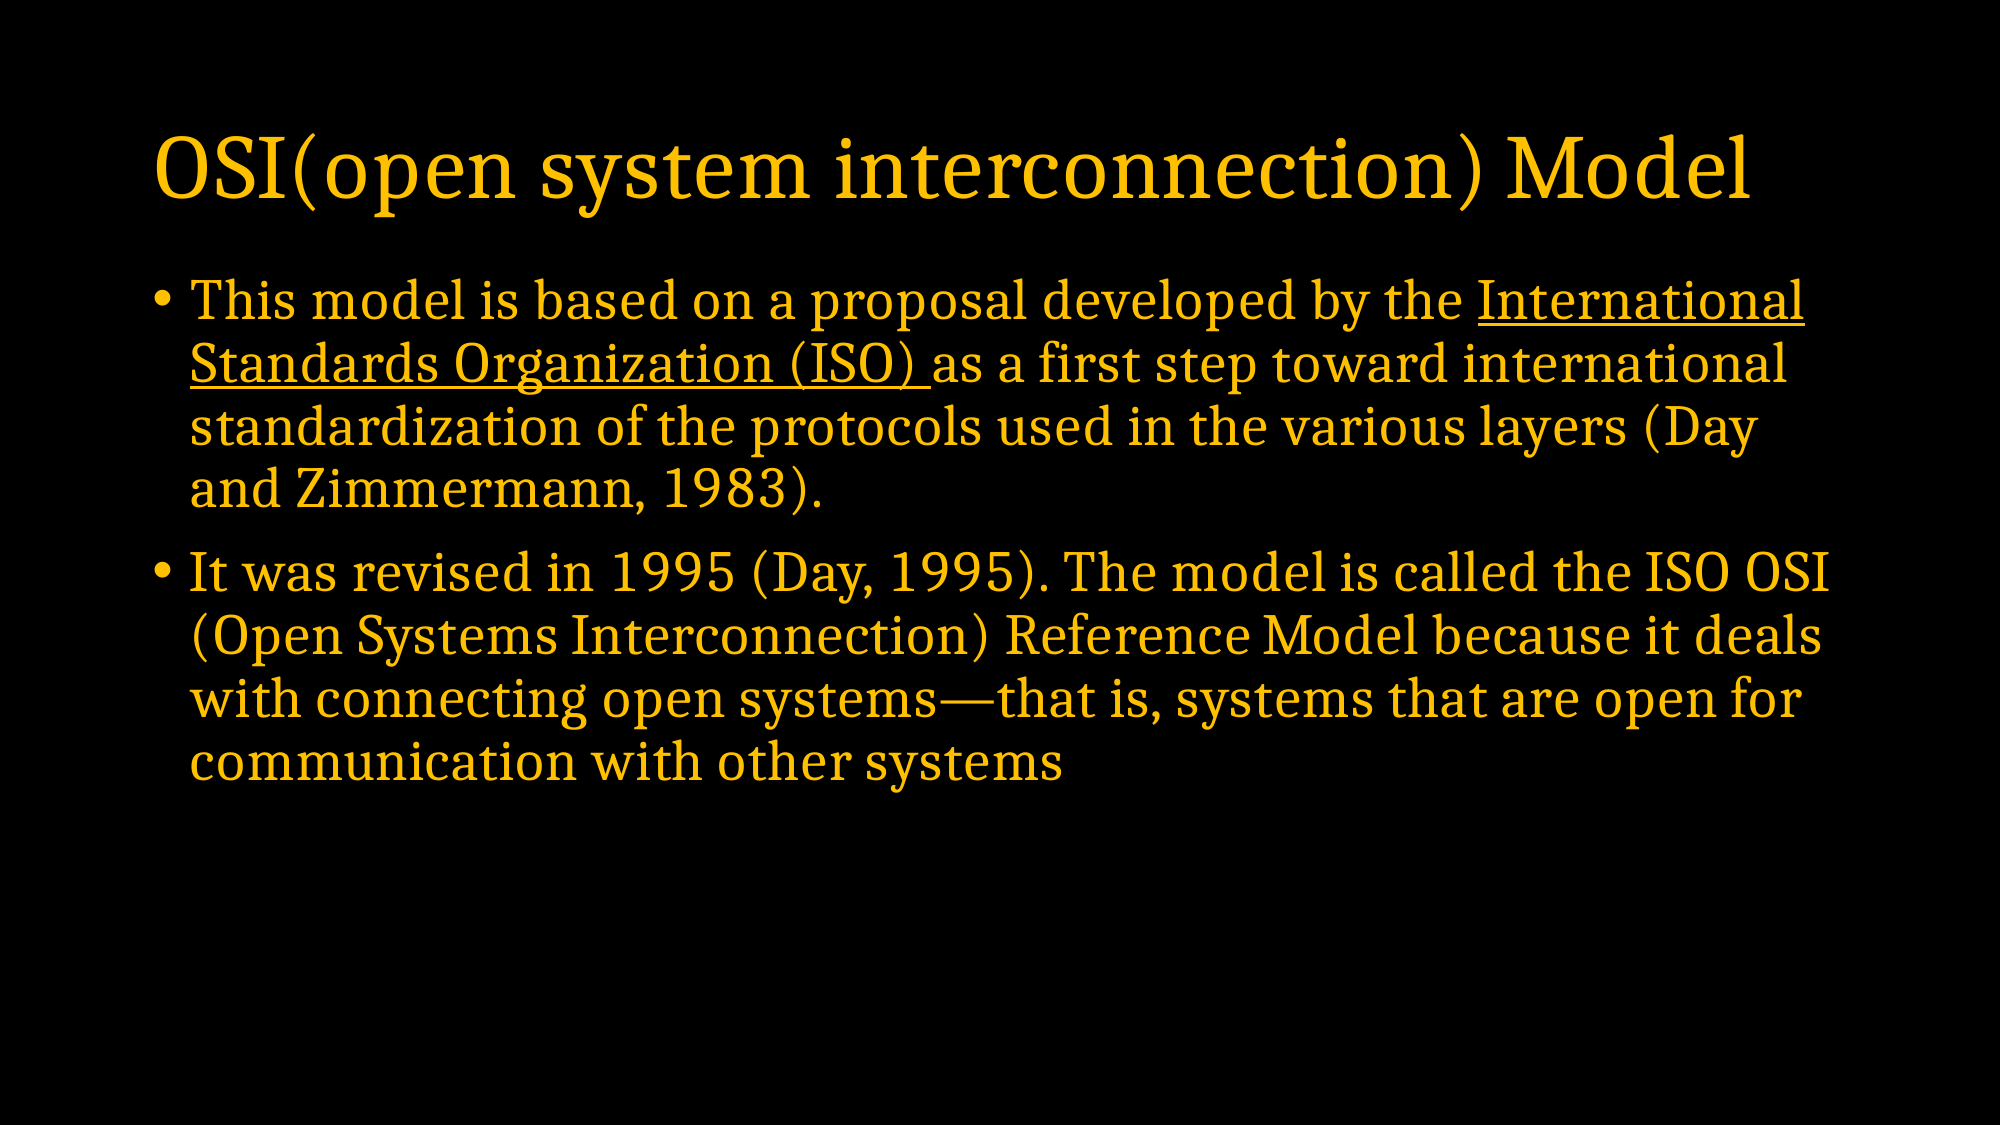

# OSI(open system interconnection) Model
This model is based on a proposal developed by the International Standards Organization (ISO) as a first step toward international standardization of the protocols used in the various layers (Day and Zimmermann, 1983).
It was revised in 1995 (Day, 1995). The model is called the ISO OSI (Open Systems Interconnection) Reference Model because it deals with connecting open systems—that is, systems that are open for communication with other systems